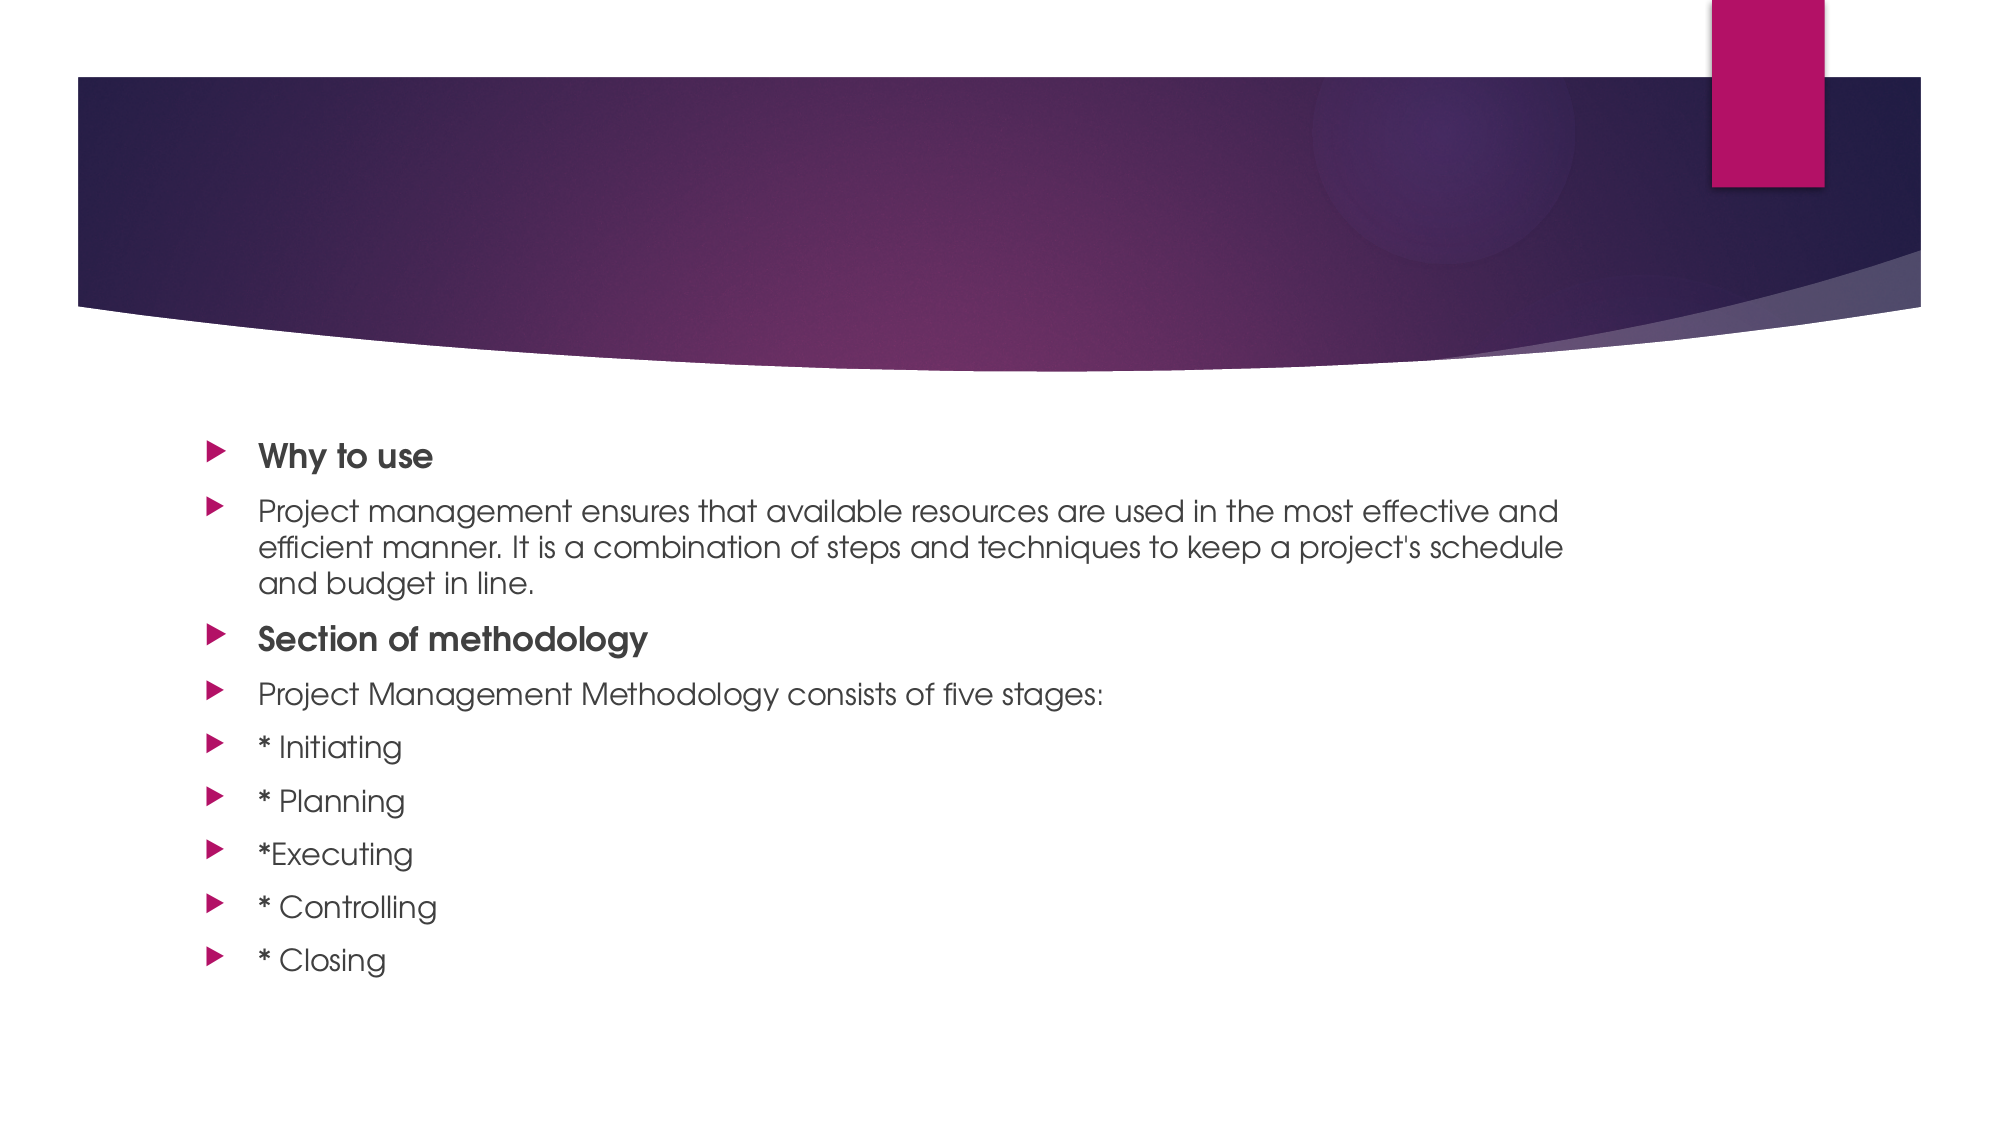

#
Why to use
Project management ensures that available resources are used in the most effective and efficient manner. It is a combination of steps and techniques to keep a project's schedule and budget in line.
Section of methodology
Project Management Methodology consists of five stages:
* Initiating
* Planning
*Executing
* Controlling
* Closing